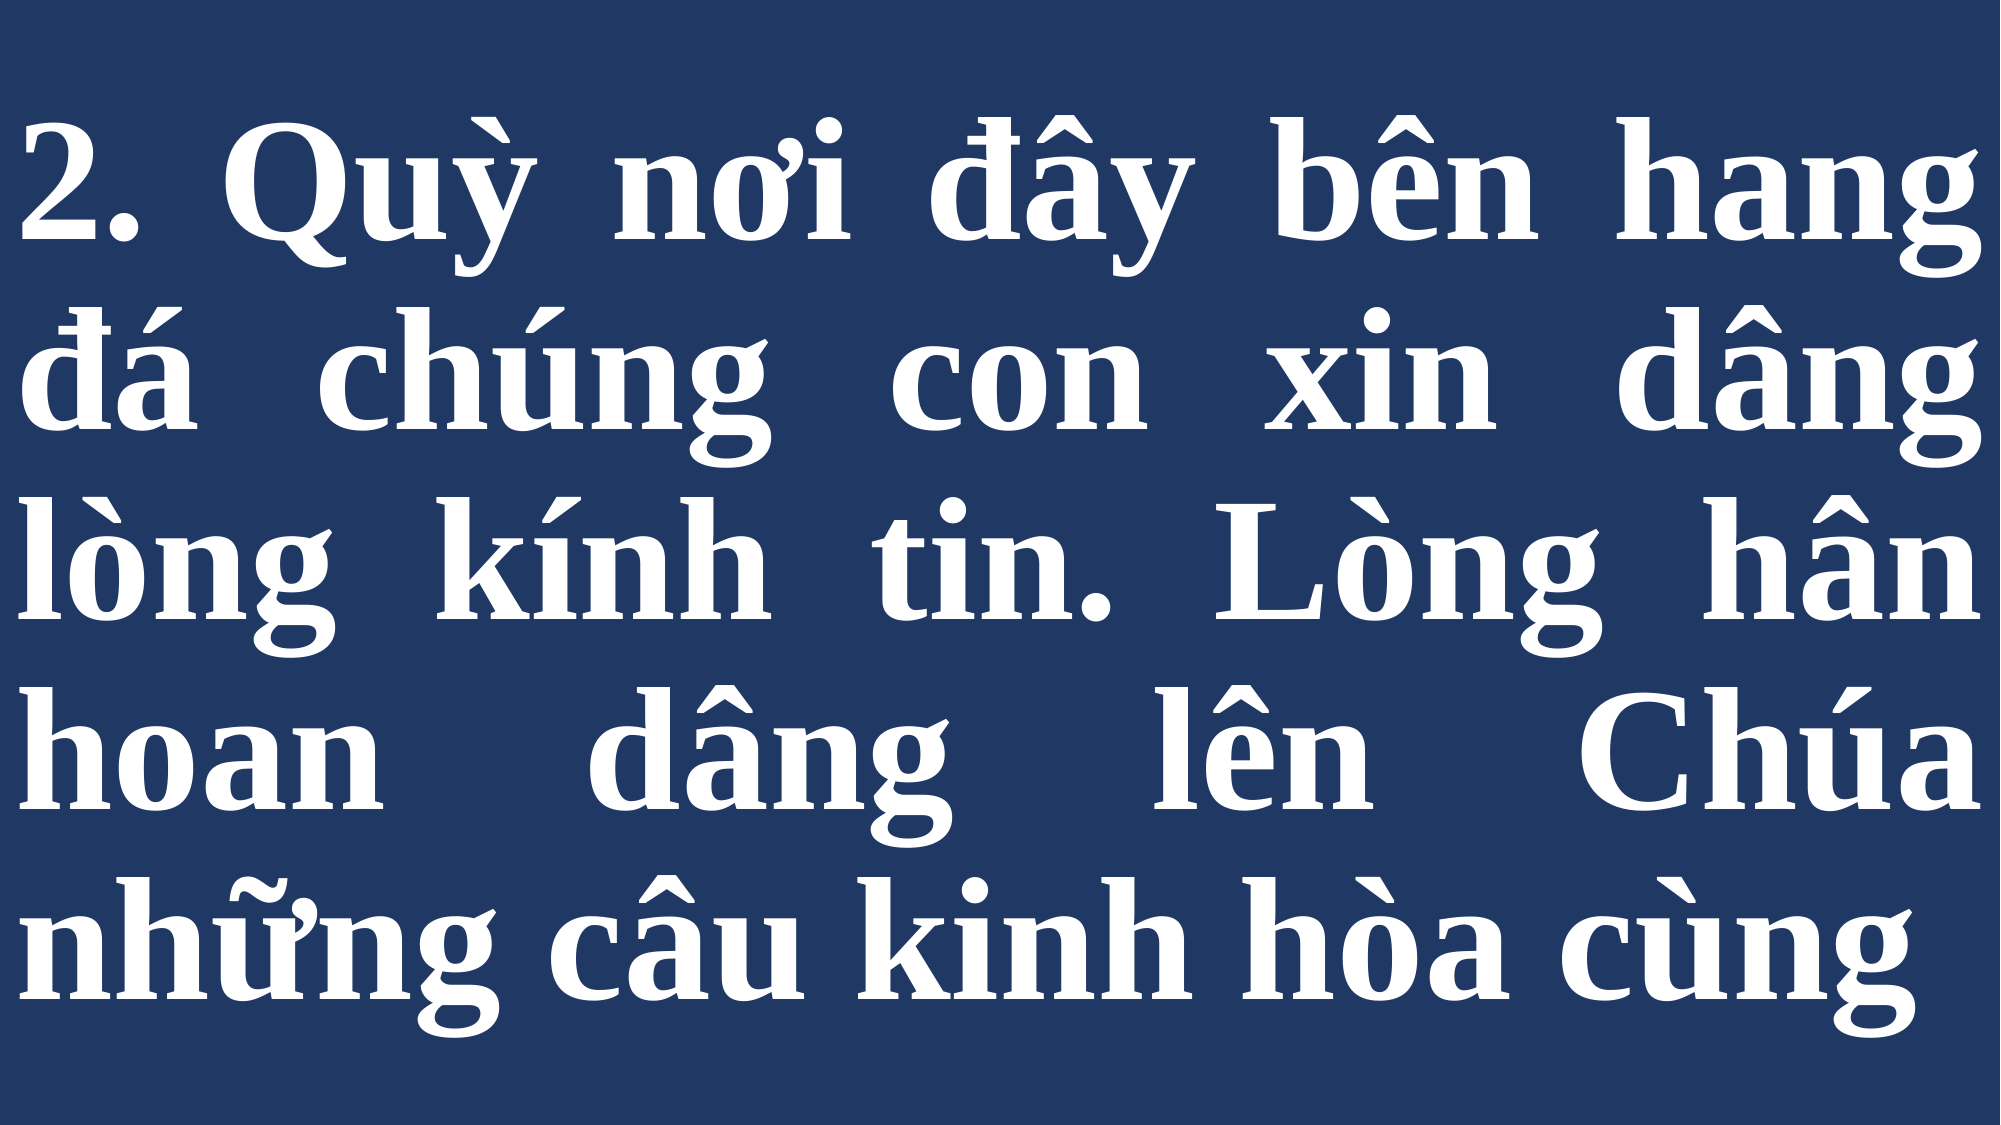

# 2. Quỳ nơi đây bên hang đá chúng con xin dâng lòng kính tin. Lòng hân hoan dâng lên Chúa những câu kinh hòa cùng